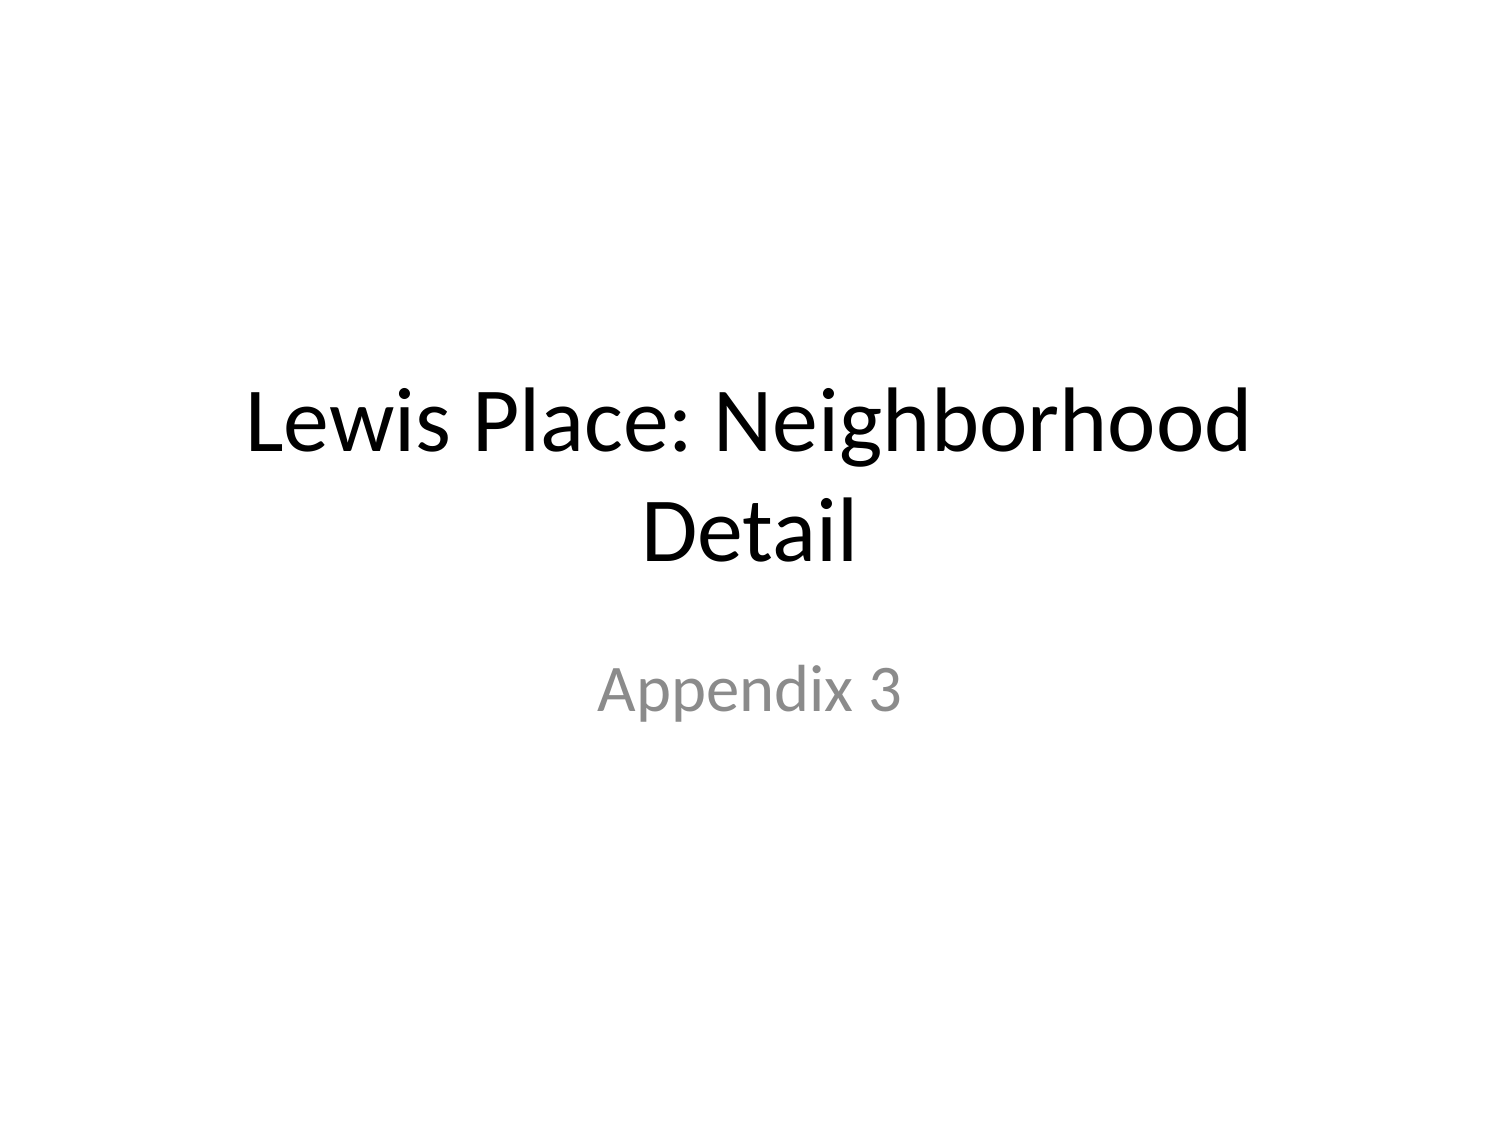

# Lewis Place: Neighborhood Detail
Appendix 3